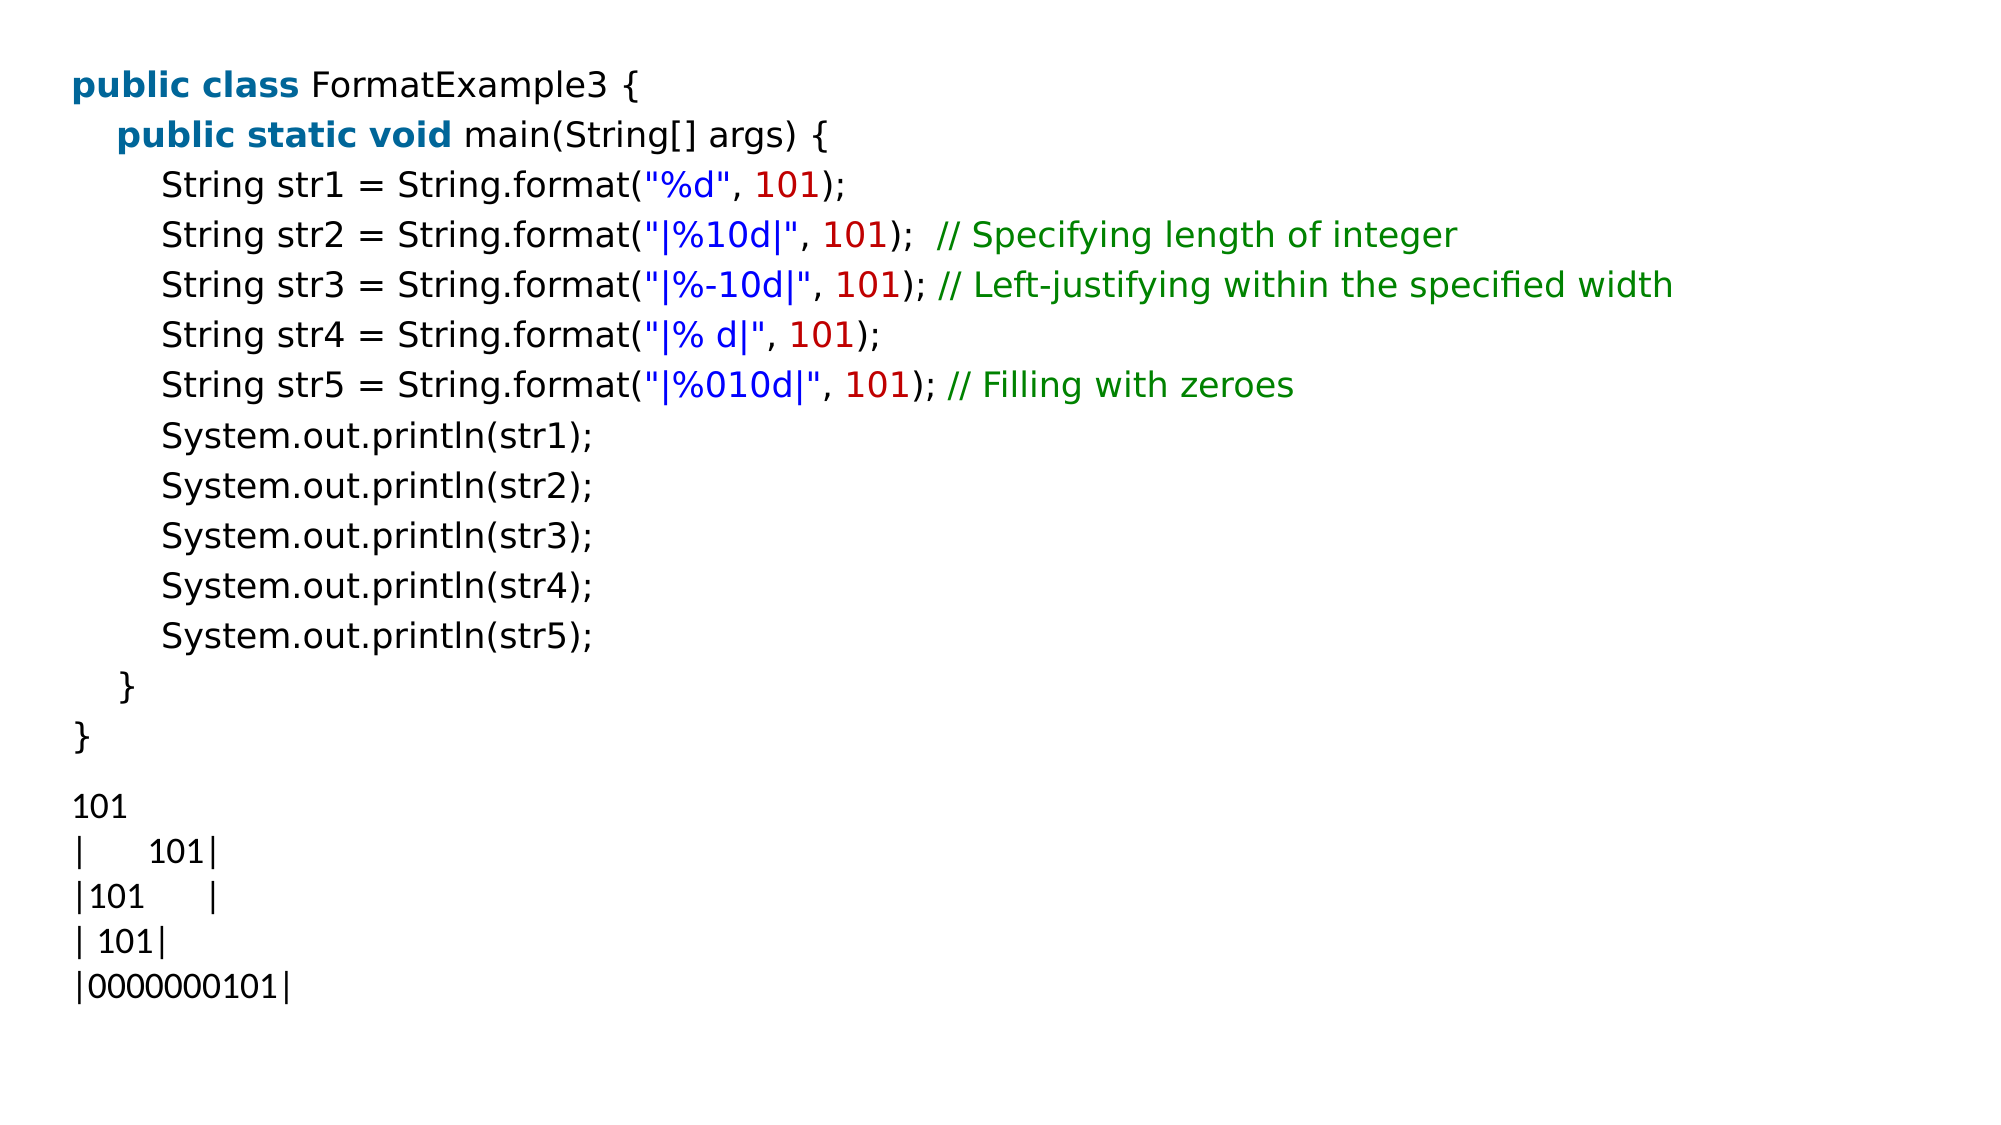

#
public class FormatExample3 {
    public static void main(String[] args) {
        String str1 = String.format("%d", 101);
        String str2 = String.format("|%10d|", 101);  // Specifying length of integer
        String str3 = String.format("|%-10d|", 101); // Left-justifying within the specified width
        String str4 = String.format("|% d|", 101);
        String str5 = String.format("|%010d|", 101); // Filling with zeroes
        System.out.println(str1);
        System.out.println(str2);
        System.out.println(str3);
        System.out.println(str4);
        System.out.println(str5);
    }
}

101
|       101|
|101       |
| 101|
|0000000101|